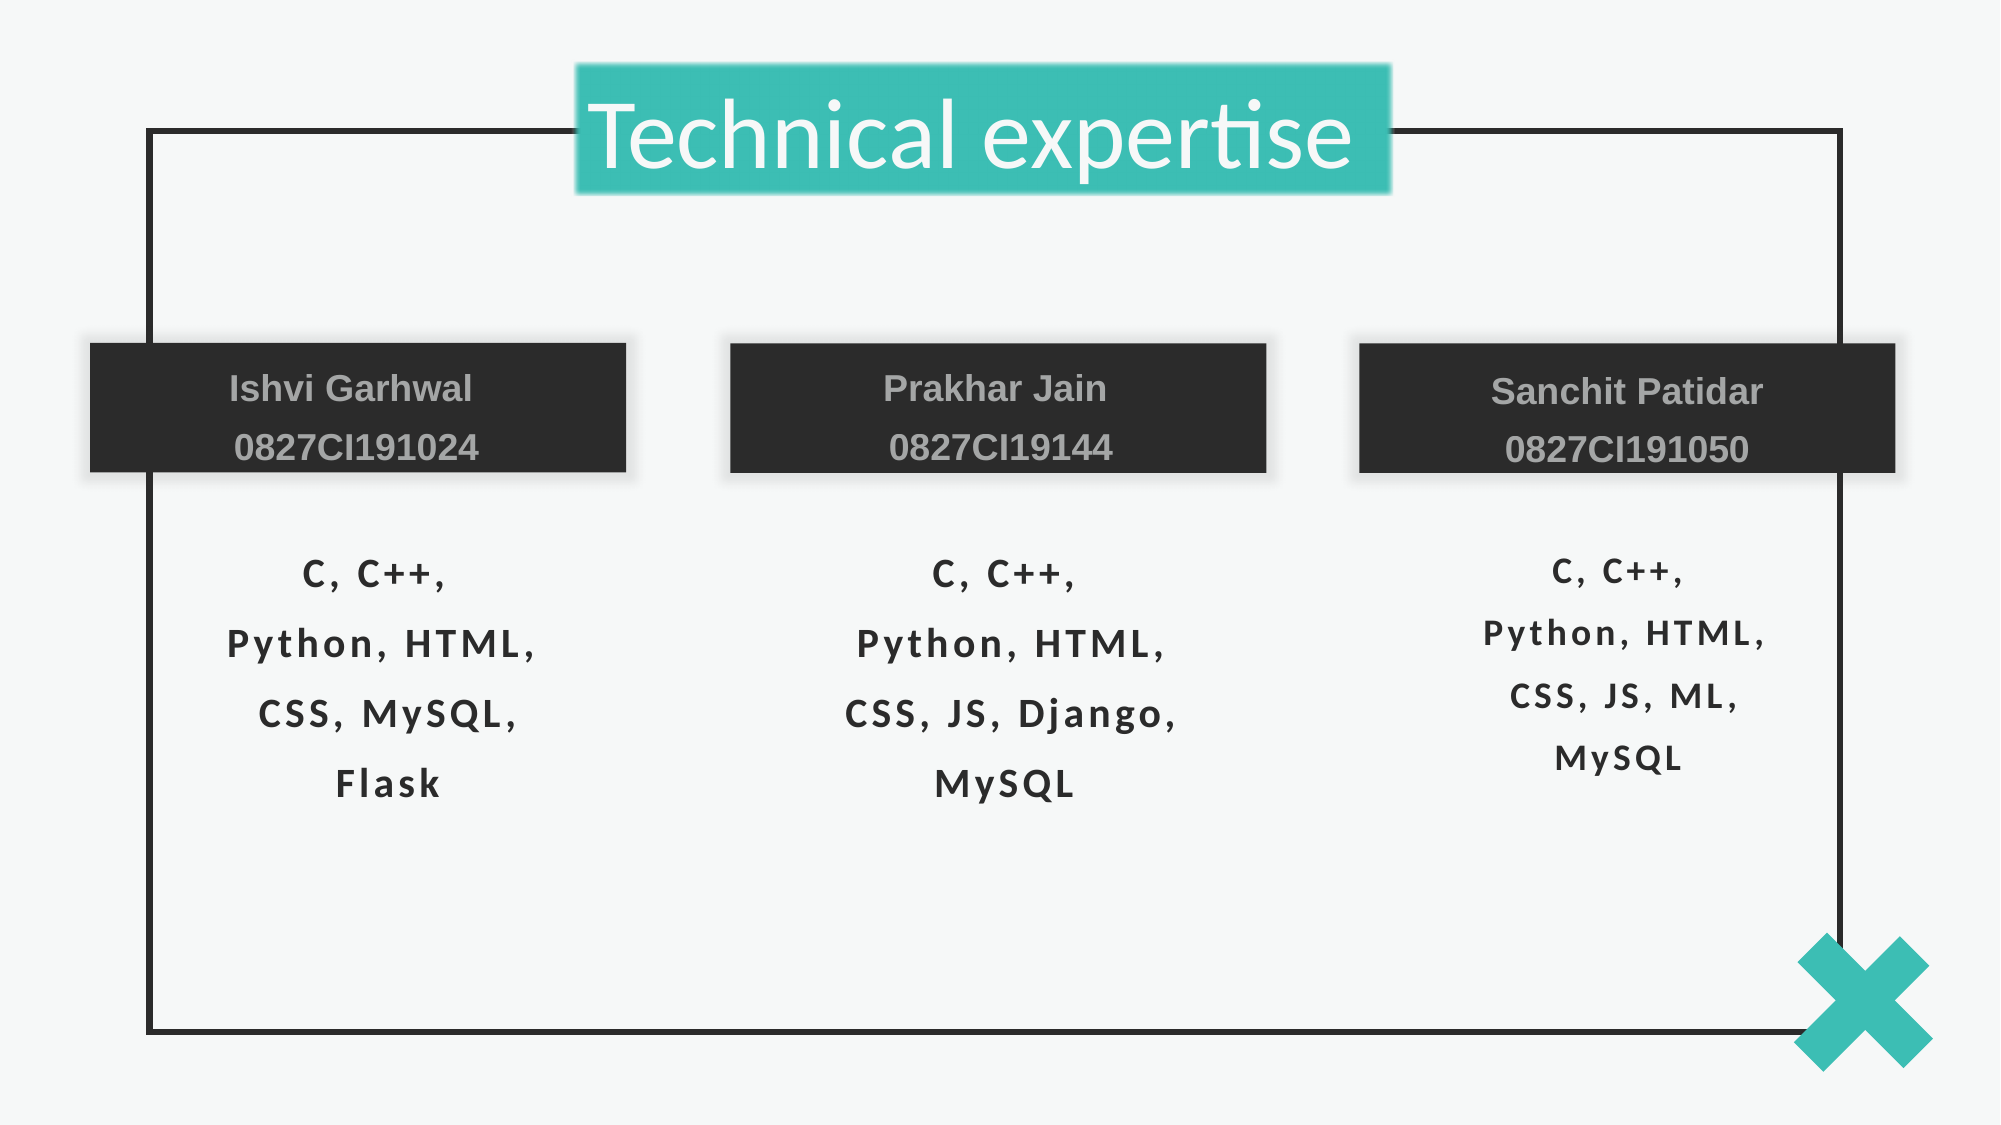

Technical expertise

Ishvi Garhwal
0827CI191024
Prakhar Jain
0827CI19144

Sanchit Patidar
0827CI191050
C, C++,

Python, HTML,

 CSS, MySQL,

 Flask
C, C++,

 Python, HTML,

 CSS, JS, Django,

MySQL
C, C++,

 Python, HTML,

 CSS, JS, ML,

MySQL